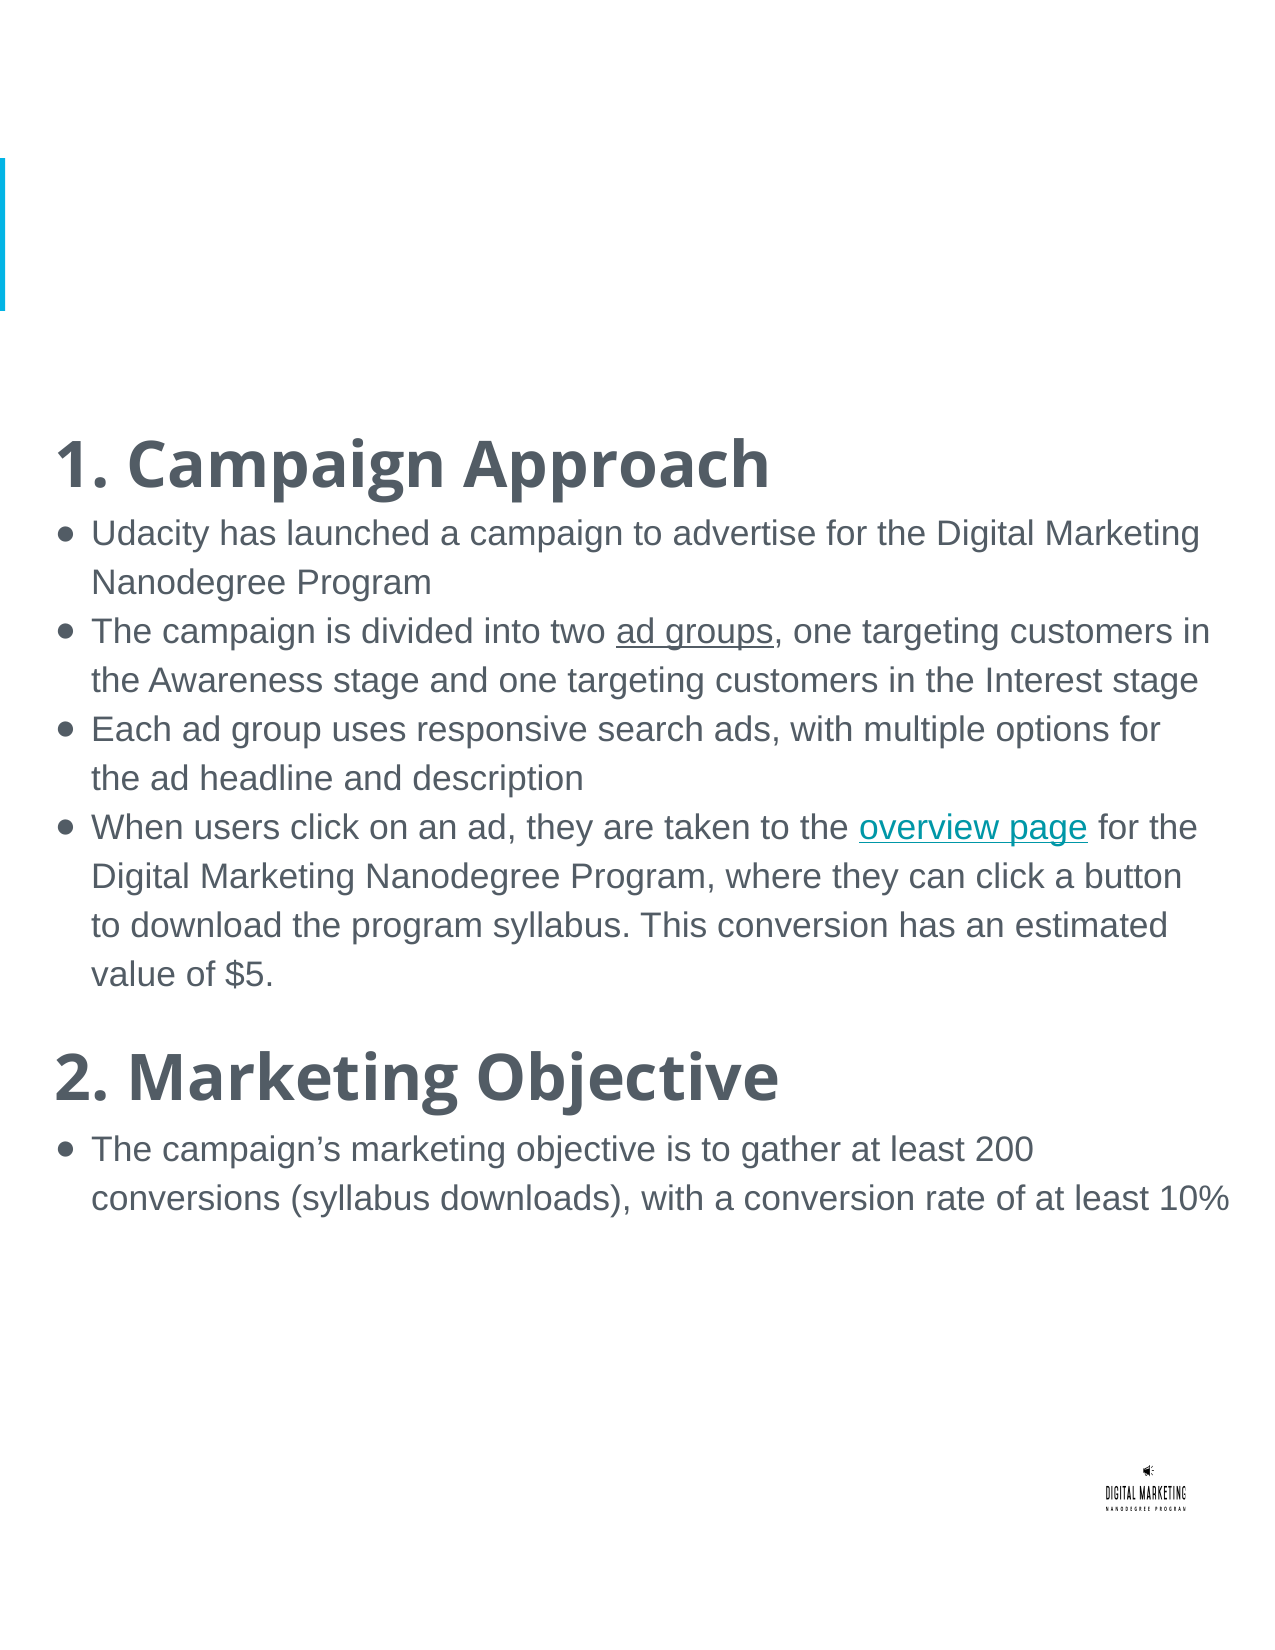

# 1. Campaign Approach

Udacity has launched a campaign to advertise for the Digital Marketing Nanodegree Program
The campaign is divided into two ad groups, one targeting customers in the Awareness stage and one targeting customers in the Interest stage
Each ad group uses responsive search ads, with multiple options for the ad headline and description
When users click on an ad, they are taken to the overview page for the Digital Marketing Nanodegree Program, where they can click a button to download the program syllabus. This conversion has an estimated value of $5.
2. Marketing Objective
The campaign’s marketing objective is to gather at least 200 conversions (syllabus downloads), with a conversion rate of at least 10%